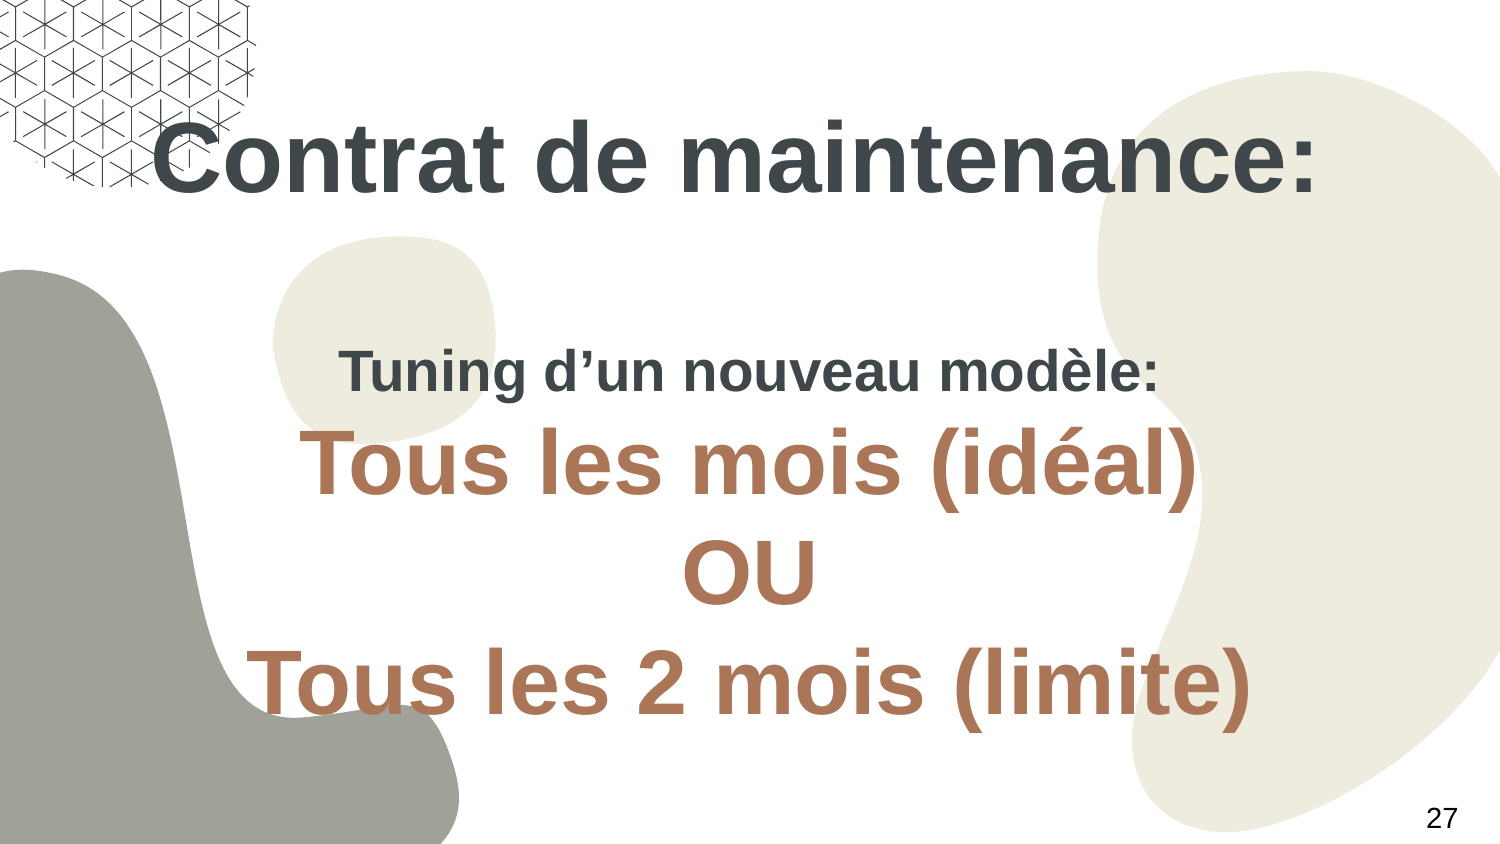

# Contrat de maintenance: Tuning d’un nouveau modèle: Tous les mois (idéal) OU Tous les 2 mois (limite)
27